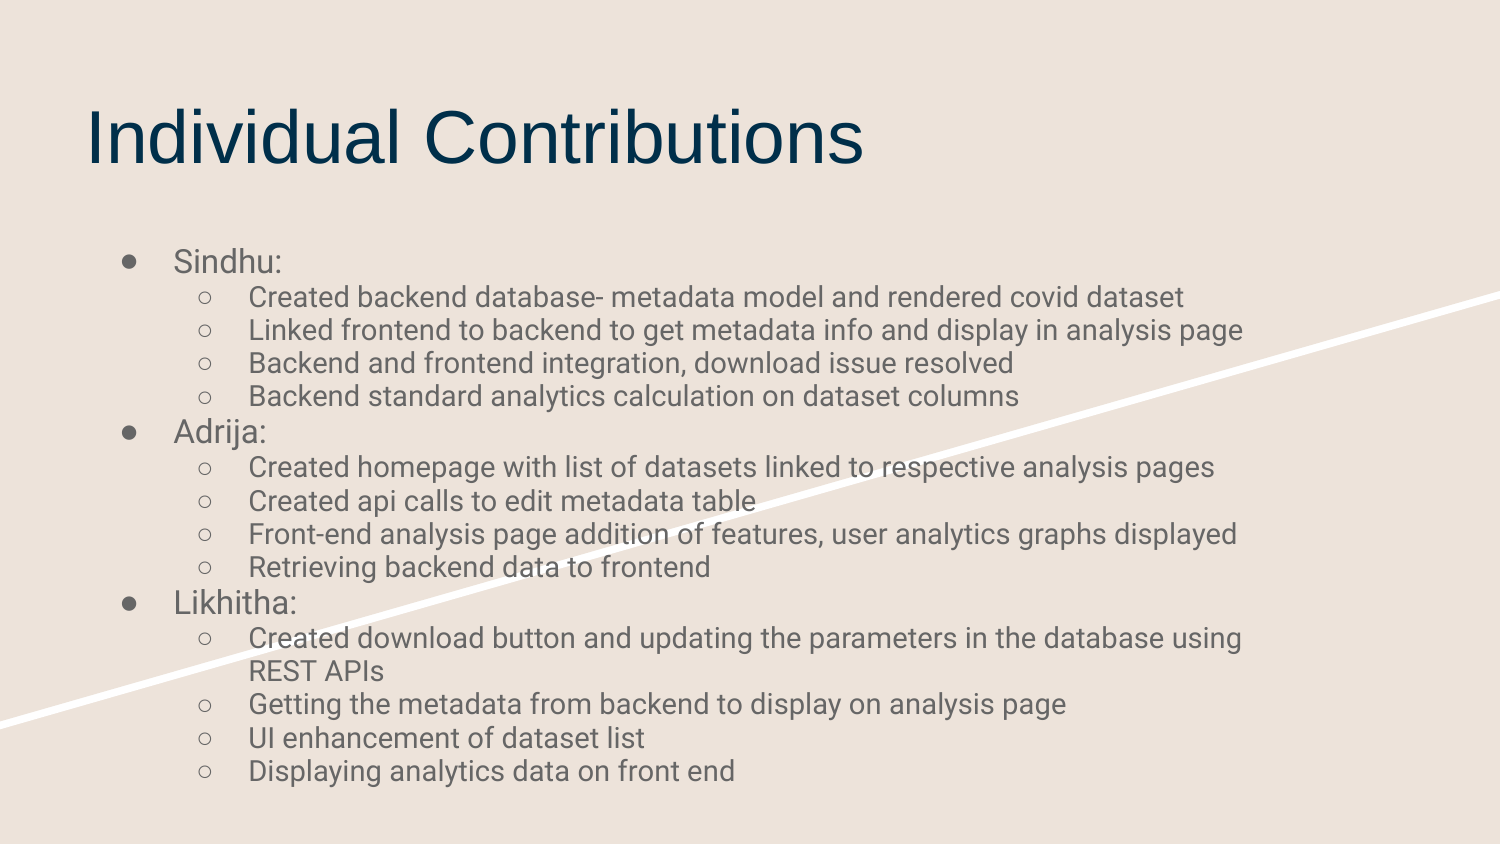

# Individual Contributions
Sindhu:
Created backend database- metadata model and rendered covid dataset
Linked frontend to backend to get metadata info and display in analysis page
Backend and frontend integration, download issue resolved
Backend standard analytics calculation on dataset columns
Adrija:
Created homepage with list of datasets linked to respective analysis pages
Created api calls to edit metadata table
Front-end analysis page addition of features, user analytics graphs displayed
Retrieving backend data to frontend
Likhitha:
Created download button and updating the parameters in the database using REST APIs
Getting the metadata from backend to display on analysis page
UI enhancement of dataset list
Displaying analytics data on front end